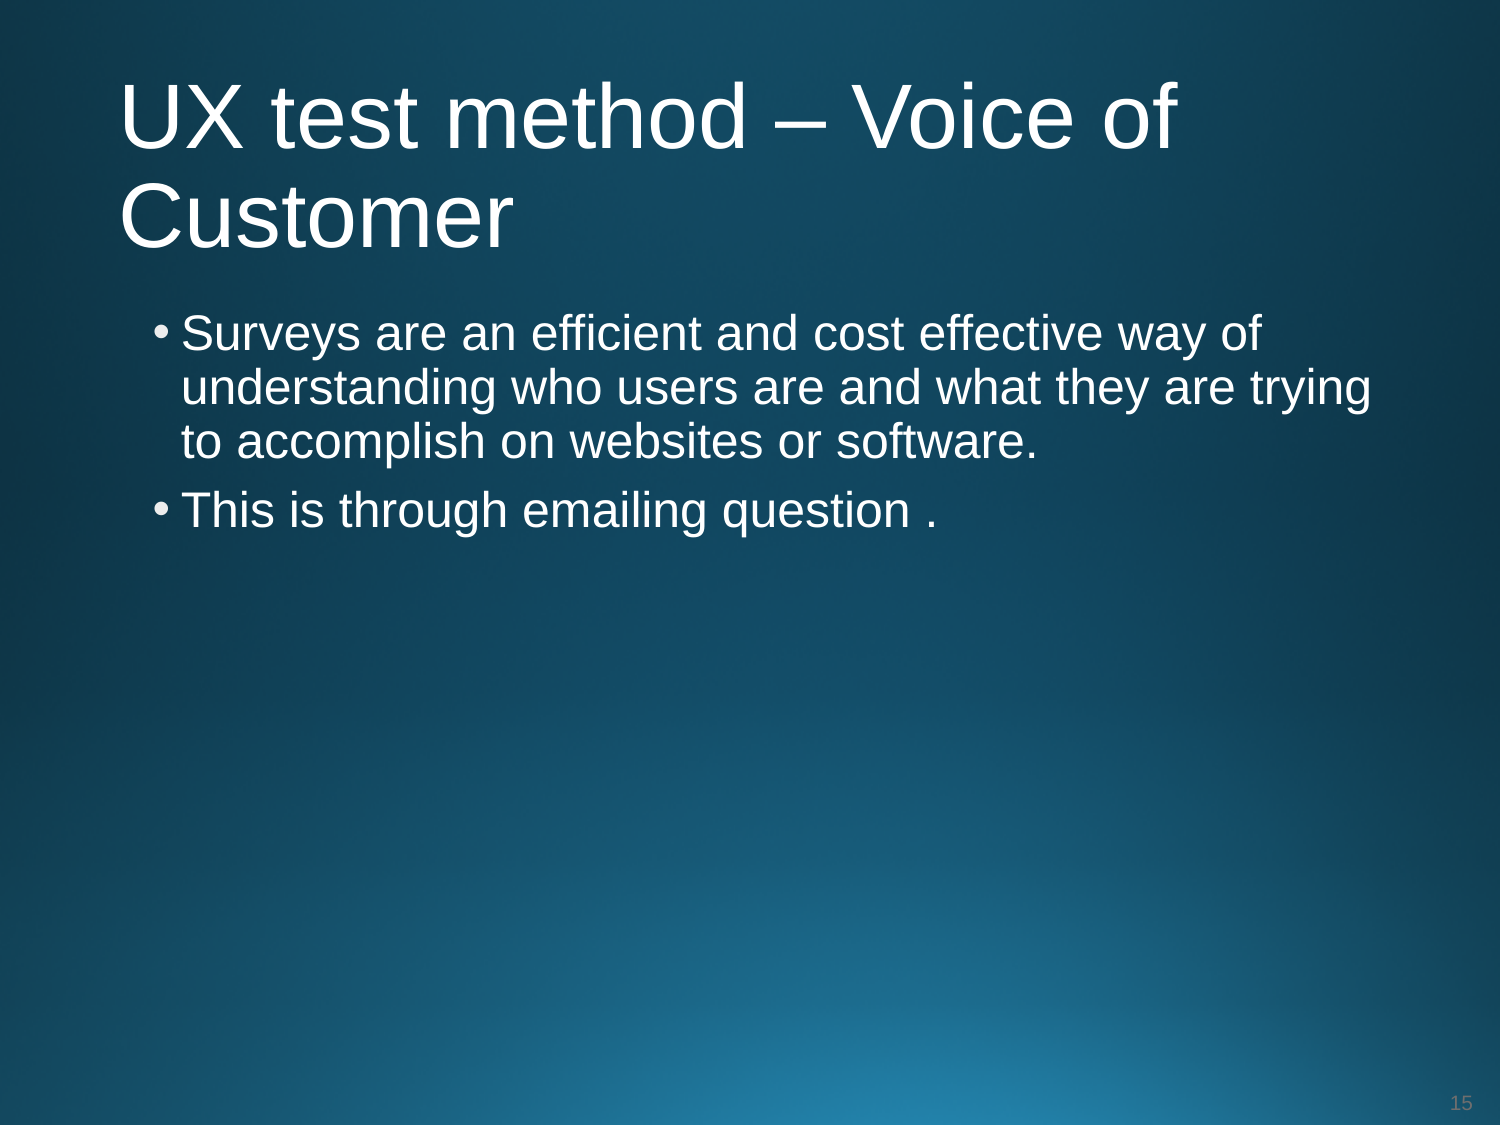

# UX test method – Voice of Customer
Surveys are an efficient and cost effective way of understanding who users are and what they are trying to accomplish on websites or software.
This is through emailing question .